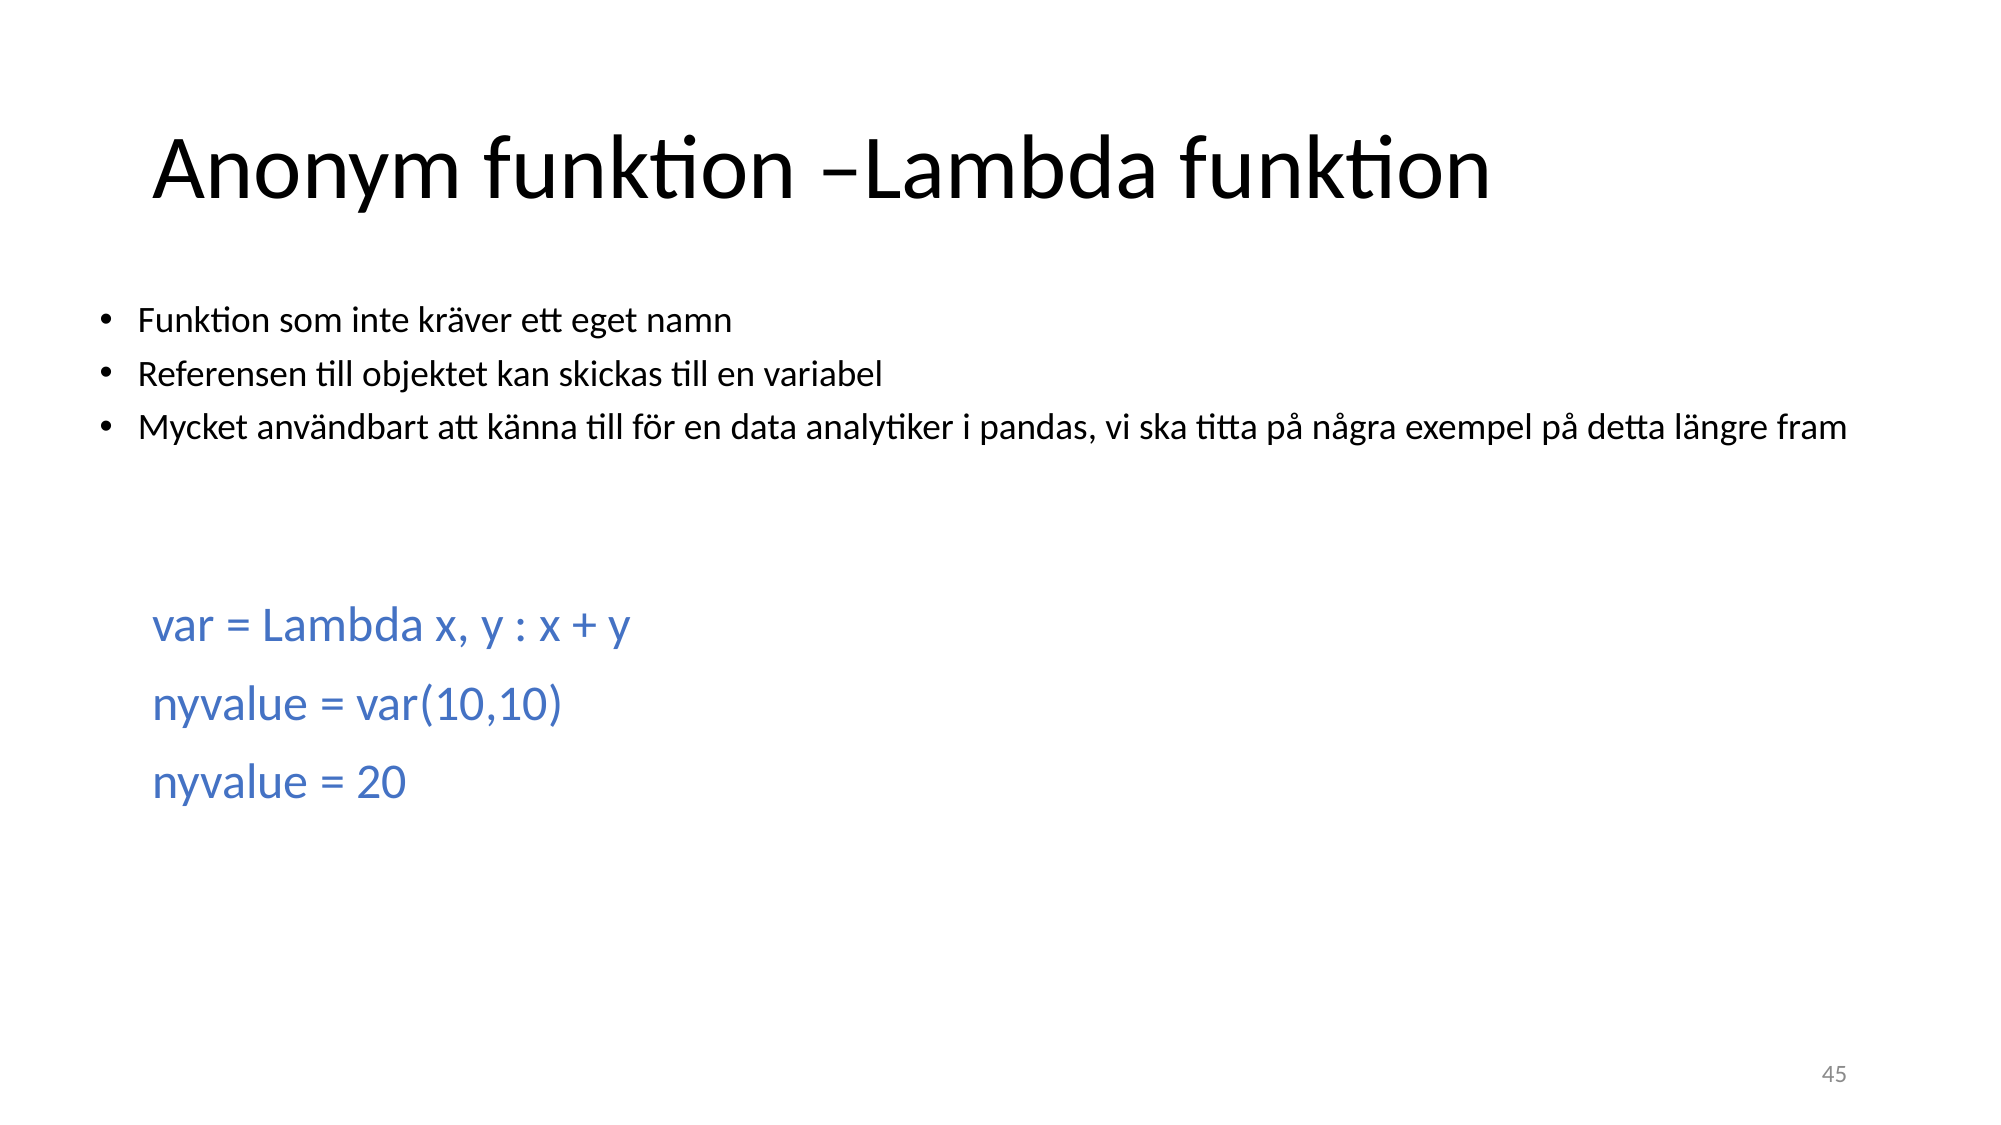

# Anonym funktion –Lambda funktion
Funktion som inte kräver ett eget namn
Referensen till objektet kan skickas till en variabel
Mycket användbart att känna till för en data analytiker i pandas, vi ska titta på några exempel på detta längre fram
var = Lambda x, y : x + y
nyvalue = var(10,10)
nyvalue = 20
45